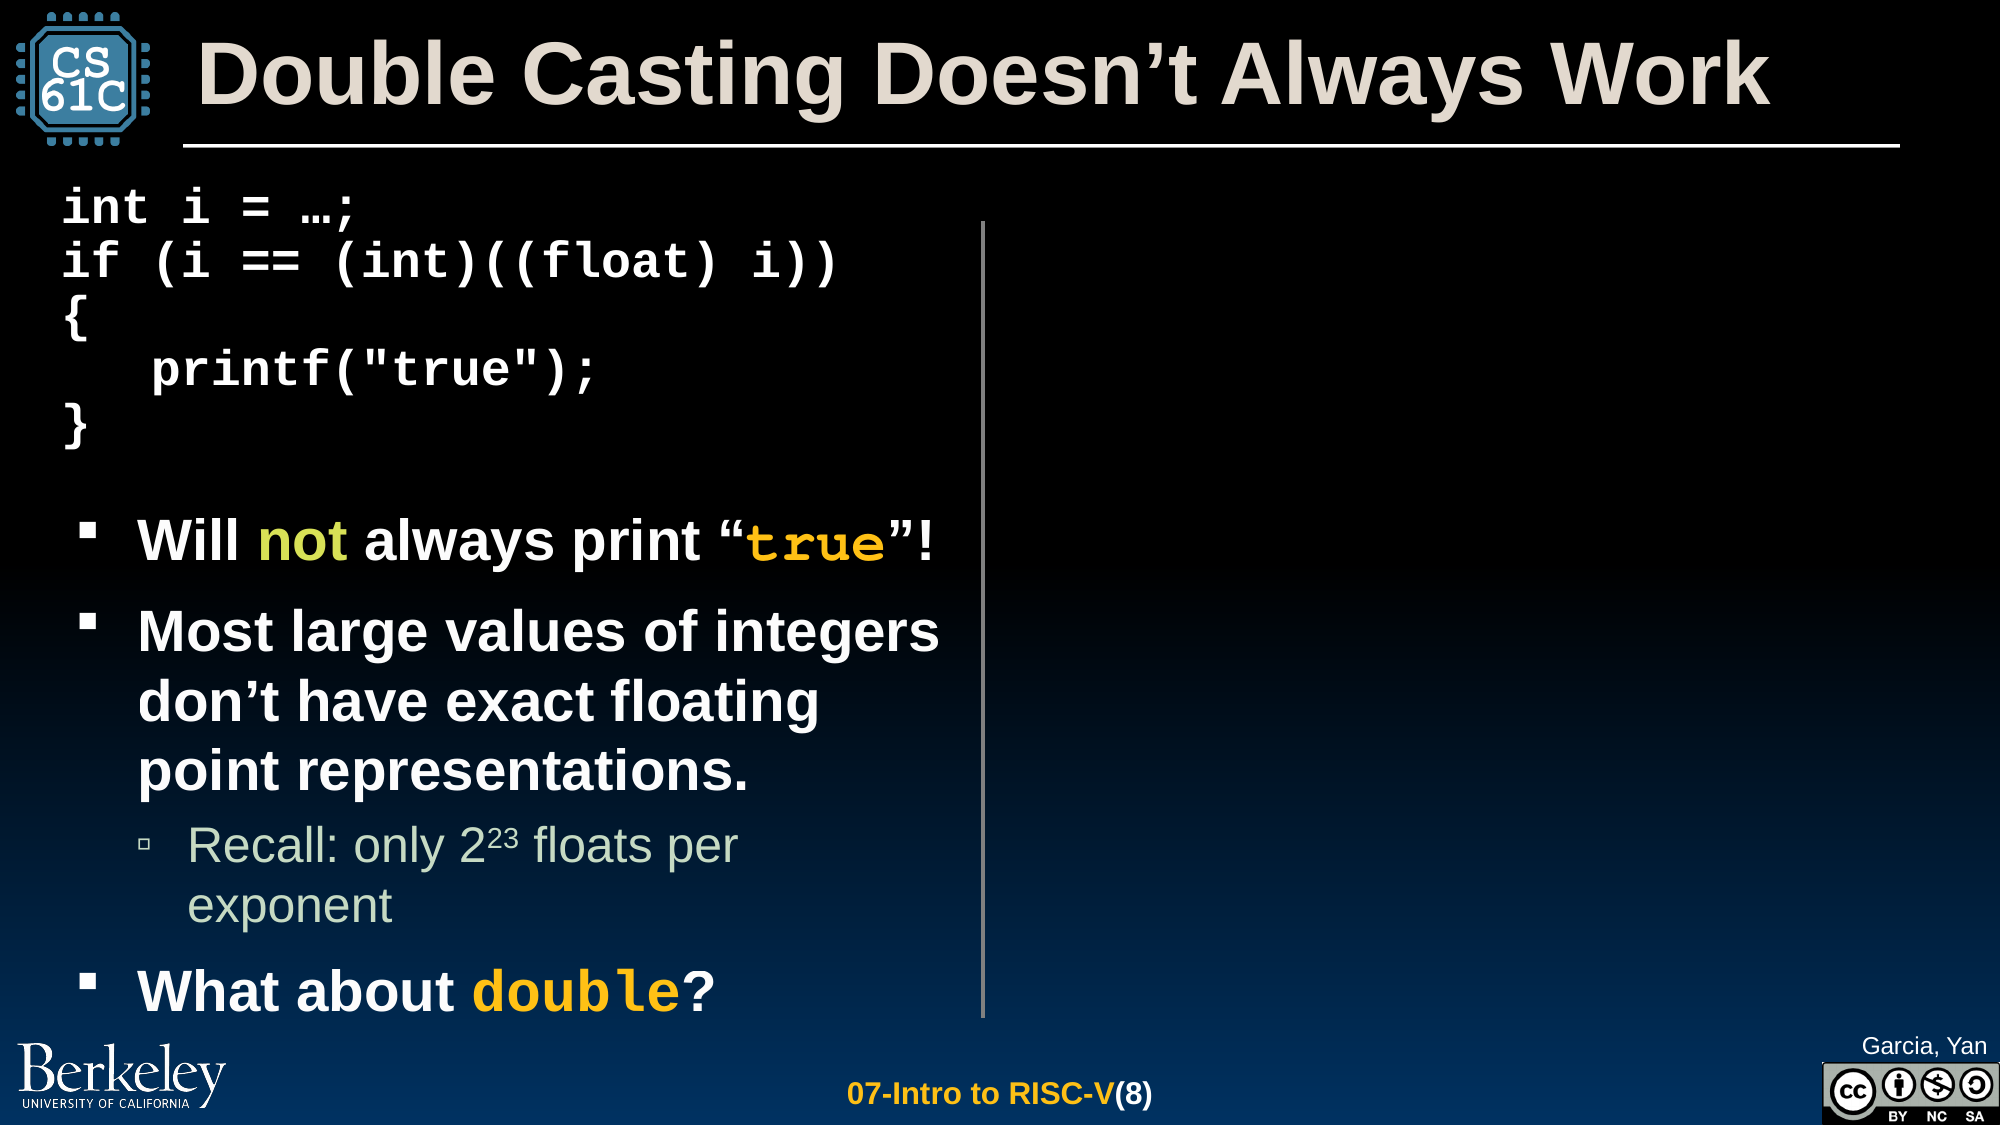

# Double Casting Doesn’t Always Work
int i = …;
if (i == (int)((float) i))
{
   printf("true");
}
Will not always print “true”!
Most large values of integers don’t have exact floating point representations.
Recall: only 223 floats per exponent
What about double?